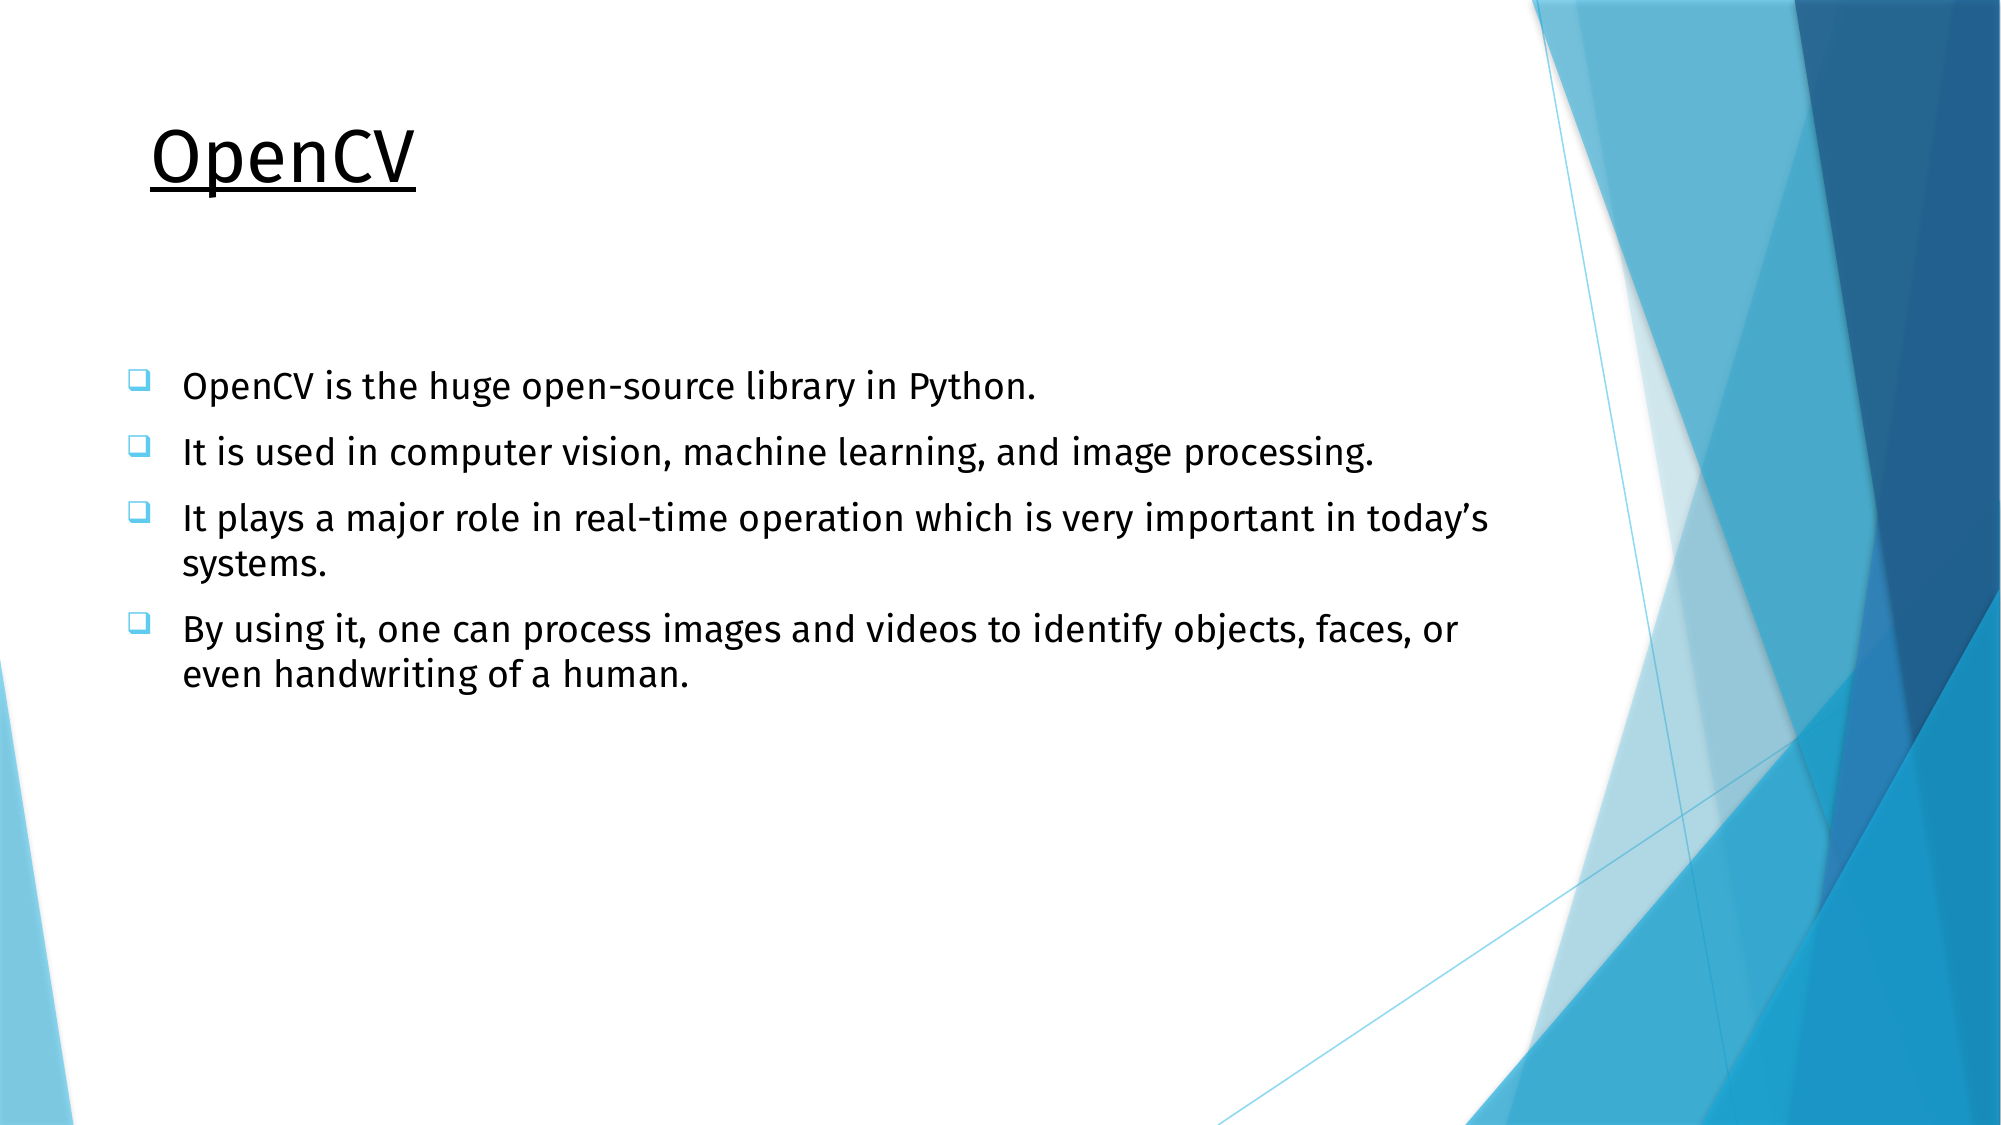

# OpenCV
OpenCV is the huge open-source library in Python.
It is used in computer vision, machine learning, and image processing.
It plays a major role in real-time operation which is very important in today’s systems.
By using it, one can process images and videos to identify objects, faces, or even handwriting of a human.